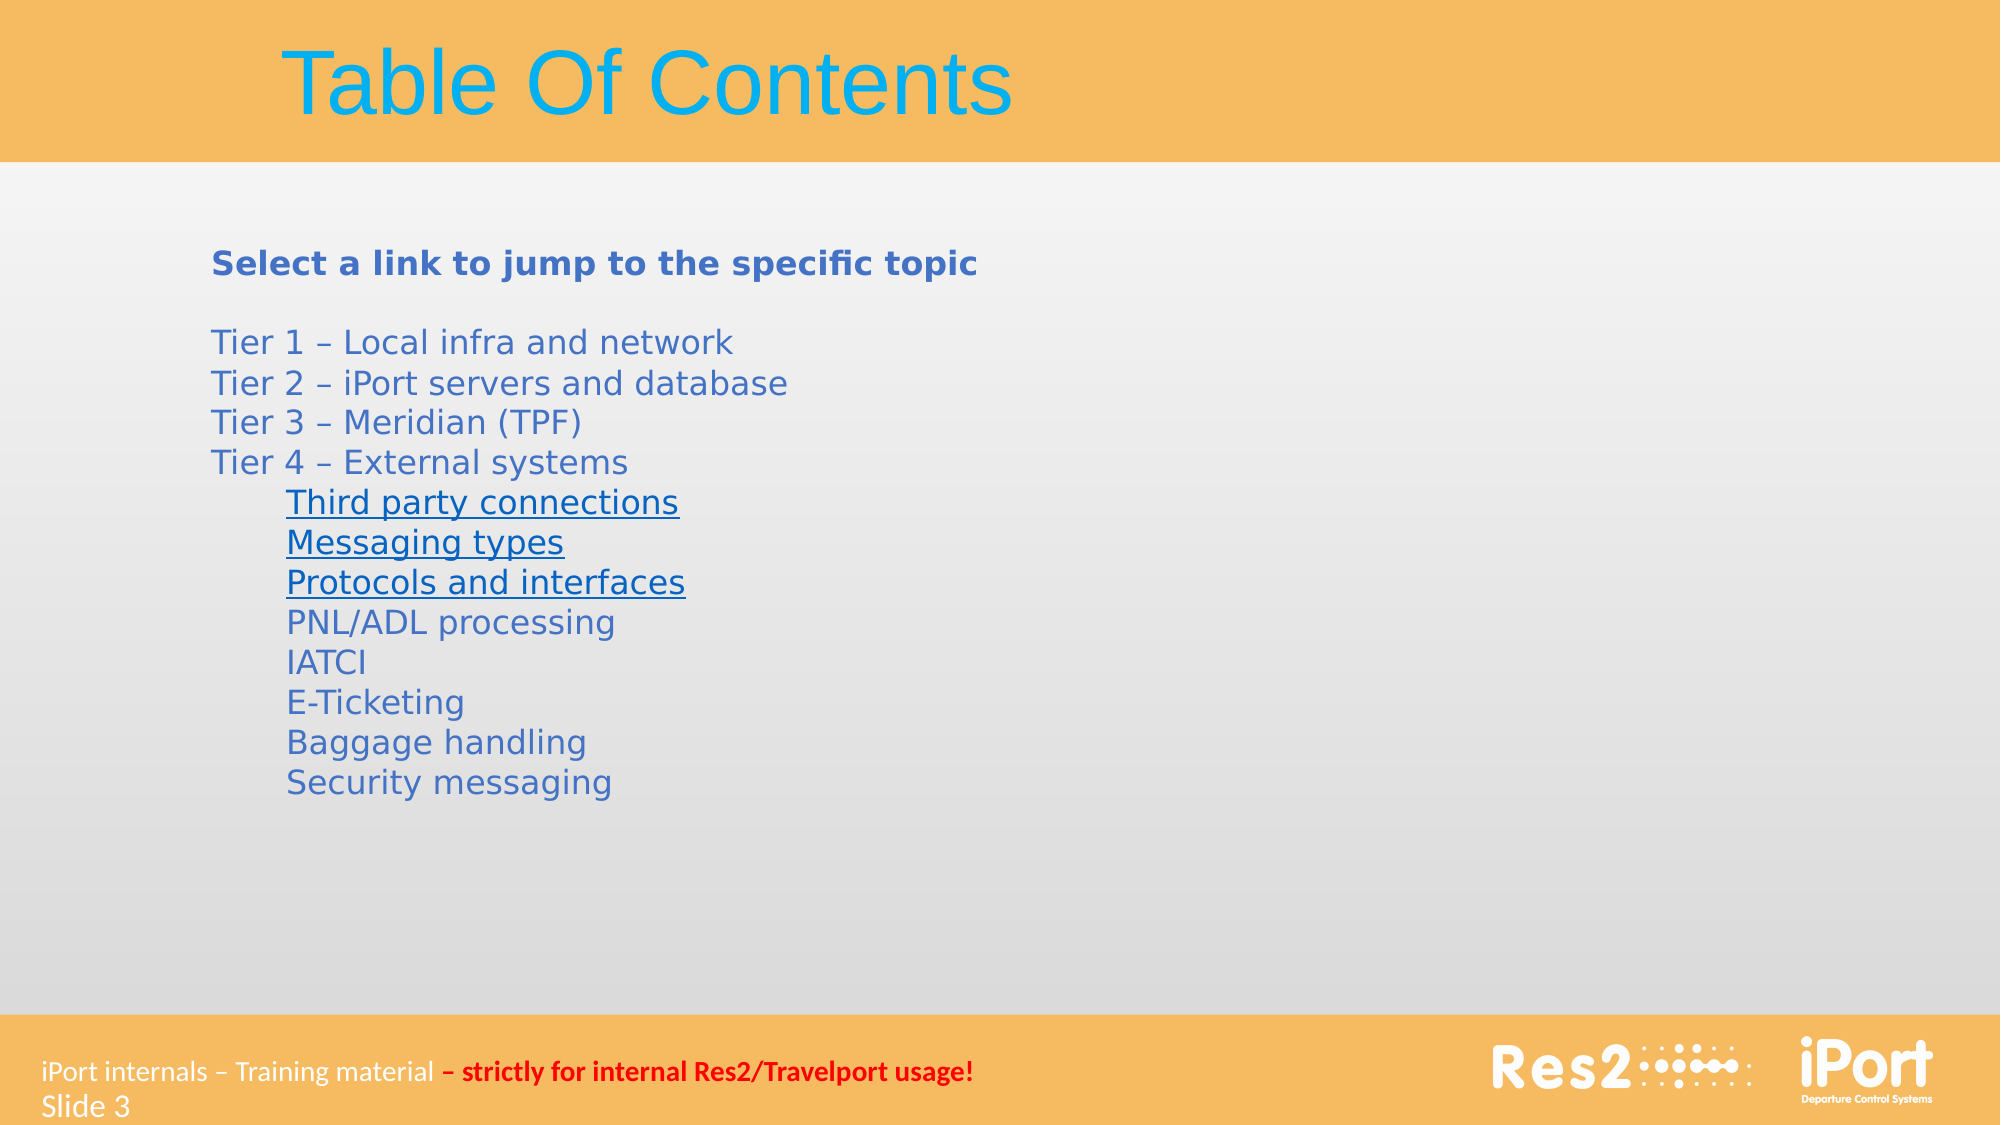

Table Of Contents
Select a link to jump to the specific topic
Tier 1 – Local infra and network
Tier 2 – iPort servers and database
Tier 3 – Meridian (TPF)
Tier 4 – External systems
Third party connections
Messaging types
Protocols and interfaces
PNL/ADL processing
IATCI
E-Ticketing
Baggage handling
Security messaging